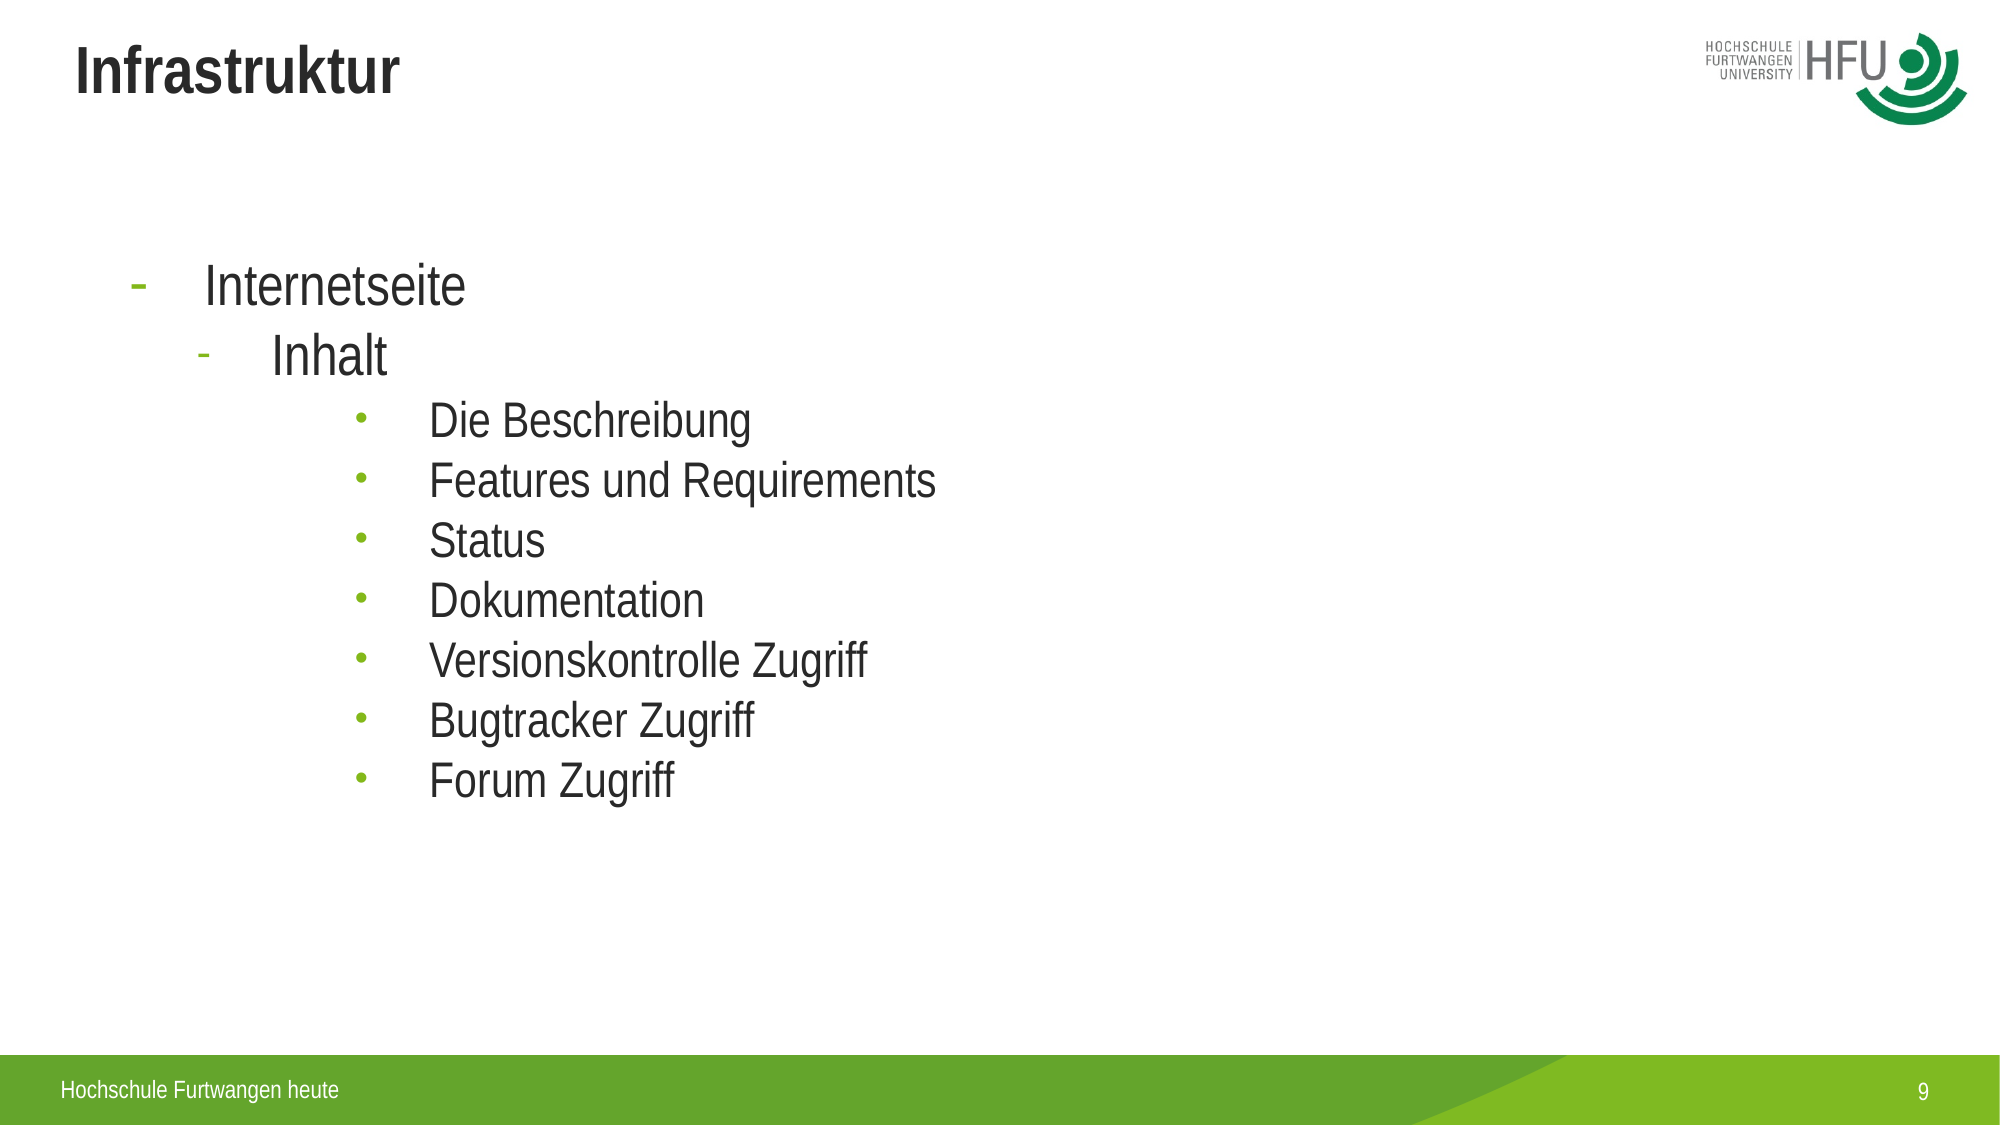

Infrastruktur

Internetseite
Inhalt
Die Beschreibung
Features und Requirements
Status
Dokumentation
Versionskontrolle Zugriff
Bugtracker Zugriff
Forum Zugriff
9
Hochschule Furtwangen heute